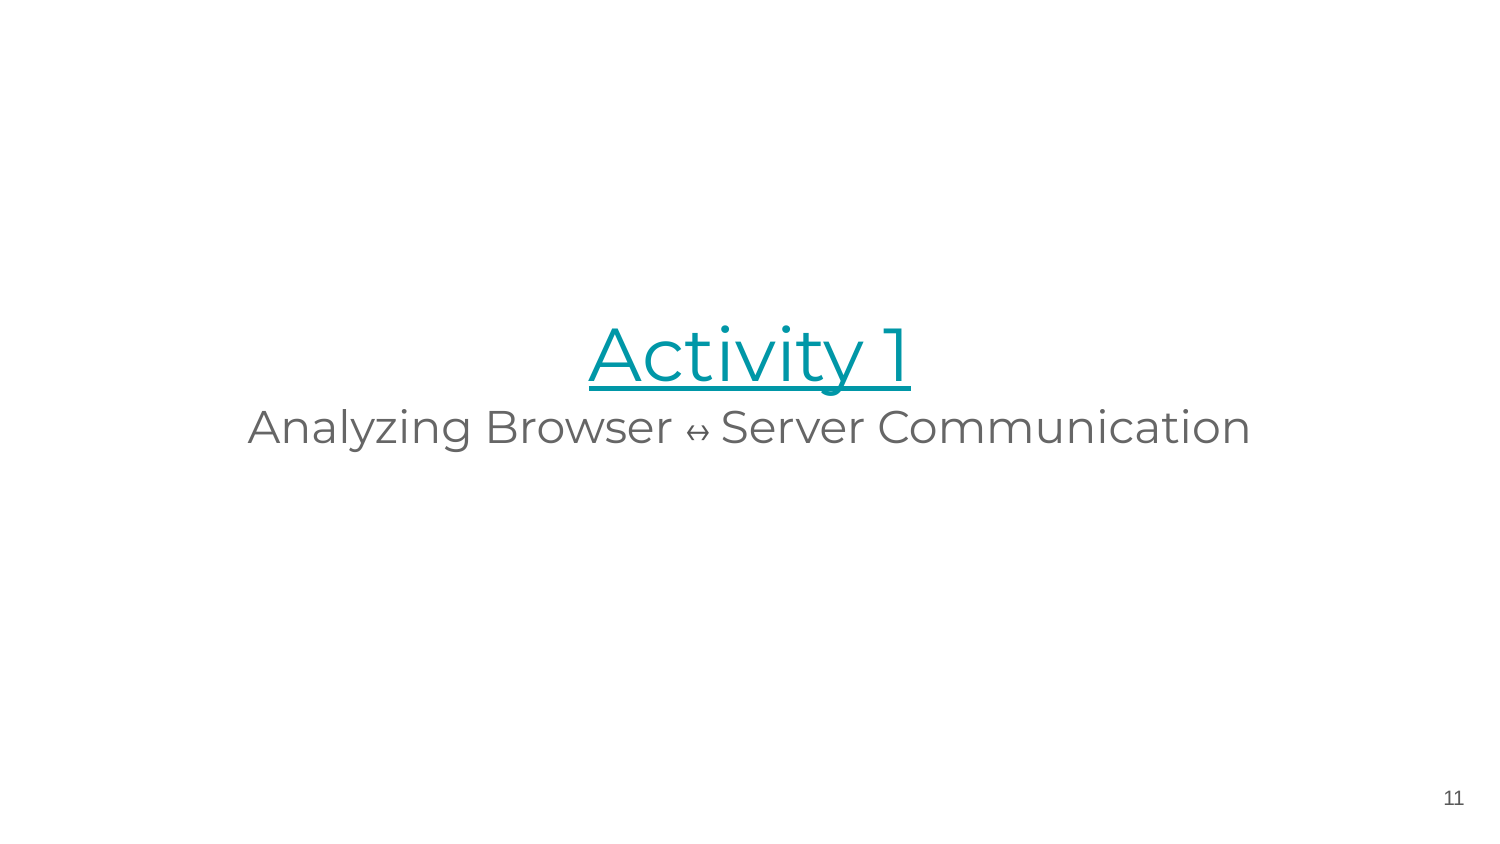

# Activity 1
Analyzing Browser ↔ Server Communication
11